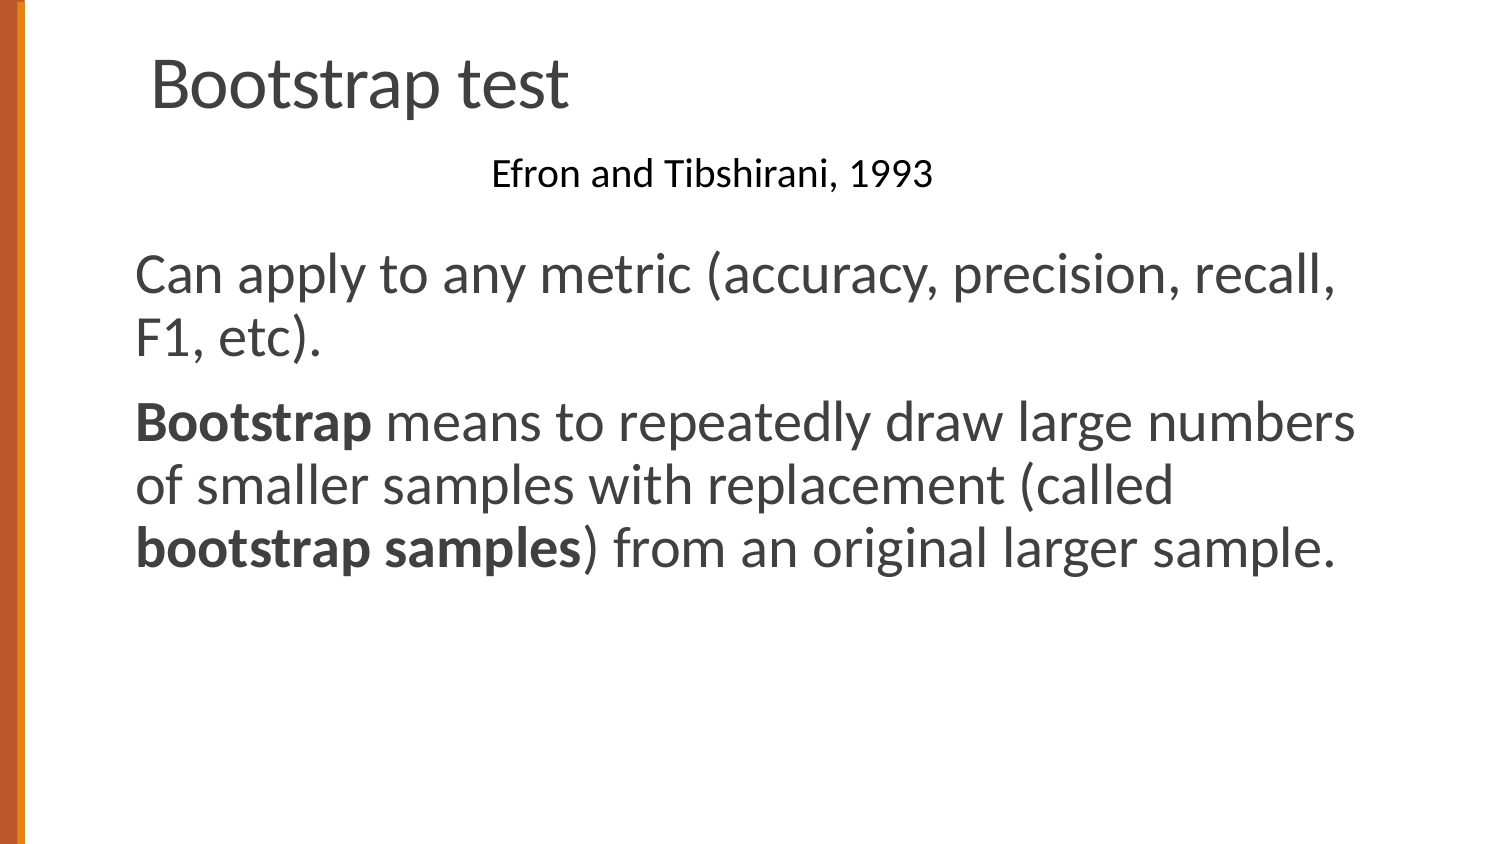

# Bootstrap test
Efron and Tibshirani, 1993
Can apply to any metric (accuracy, precision, recall, F1, etc).
Bootstrap means to repeatedly draw large numbers of smaller samples with replacement (called bootstrap samples) from an original larger sample.